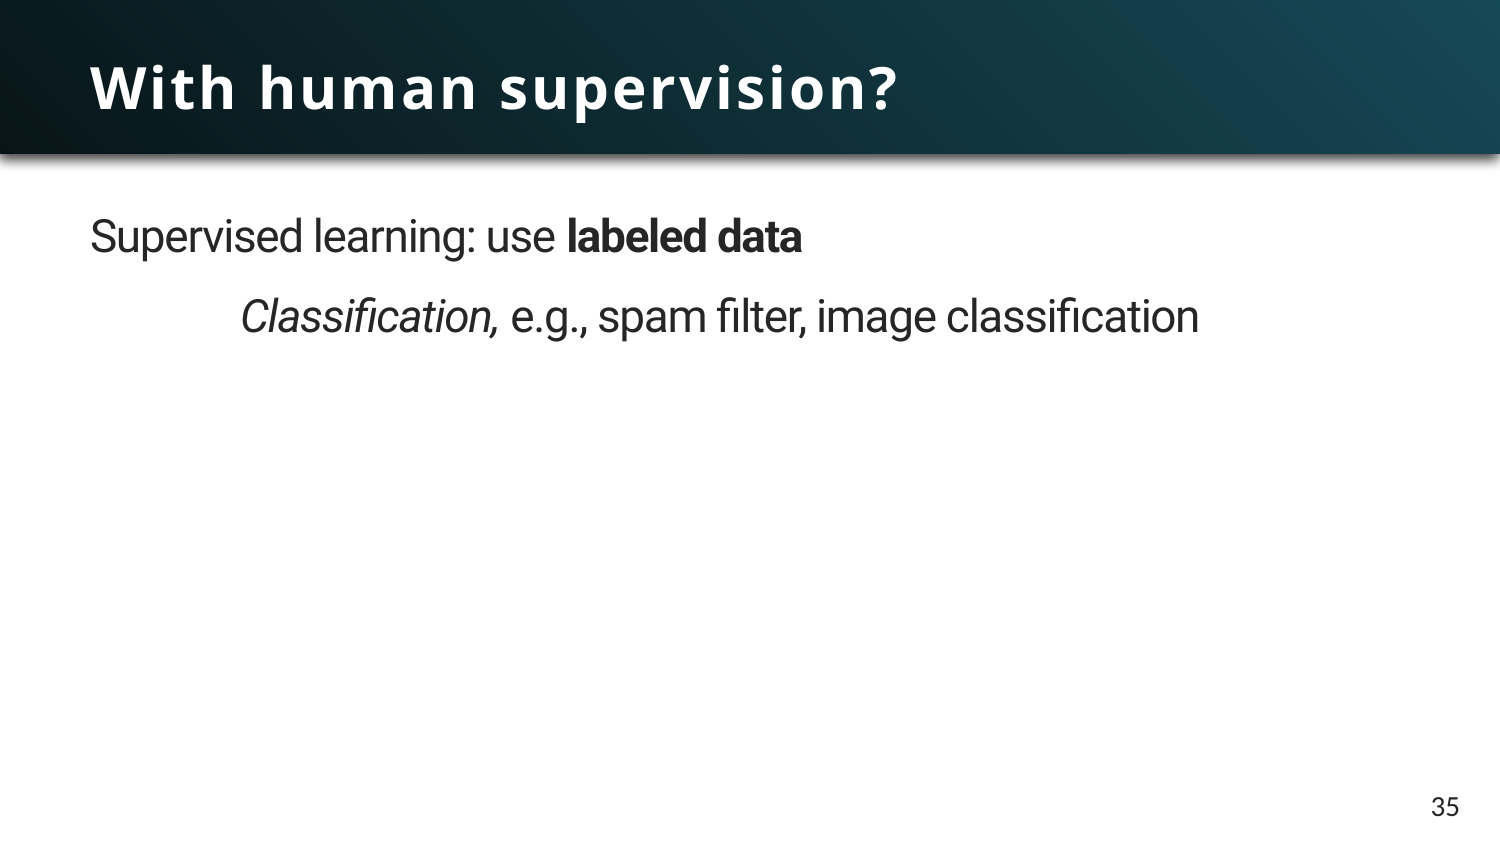

# With human supervision?
Supervised learning: use labeled data
	Classification, e.g., spam filter, image classification

35